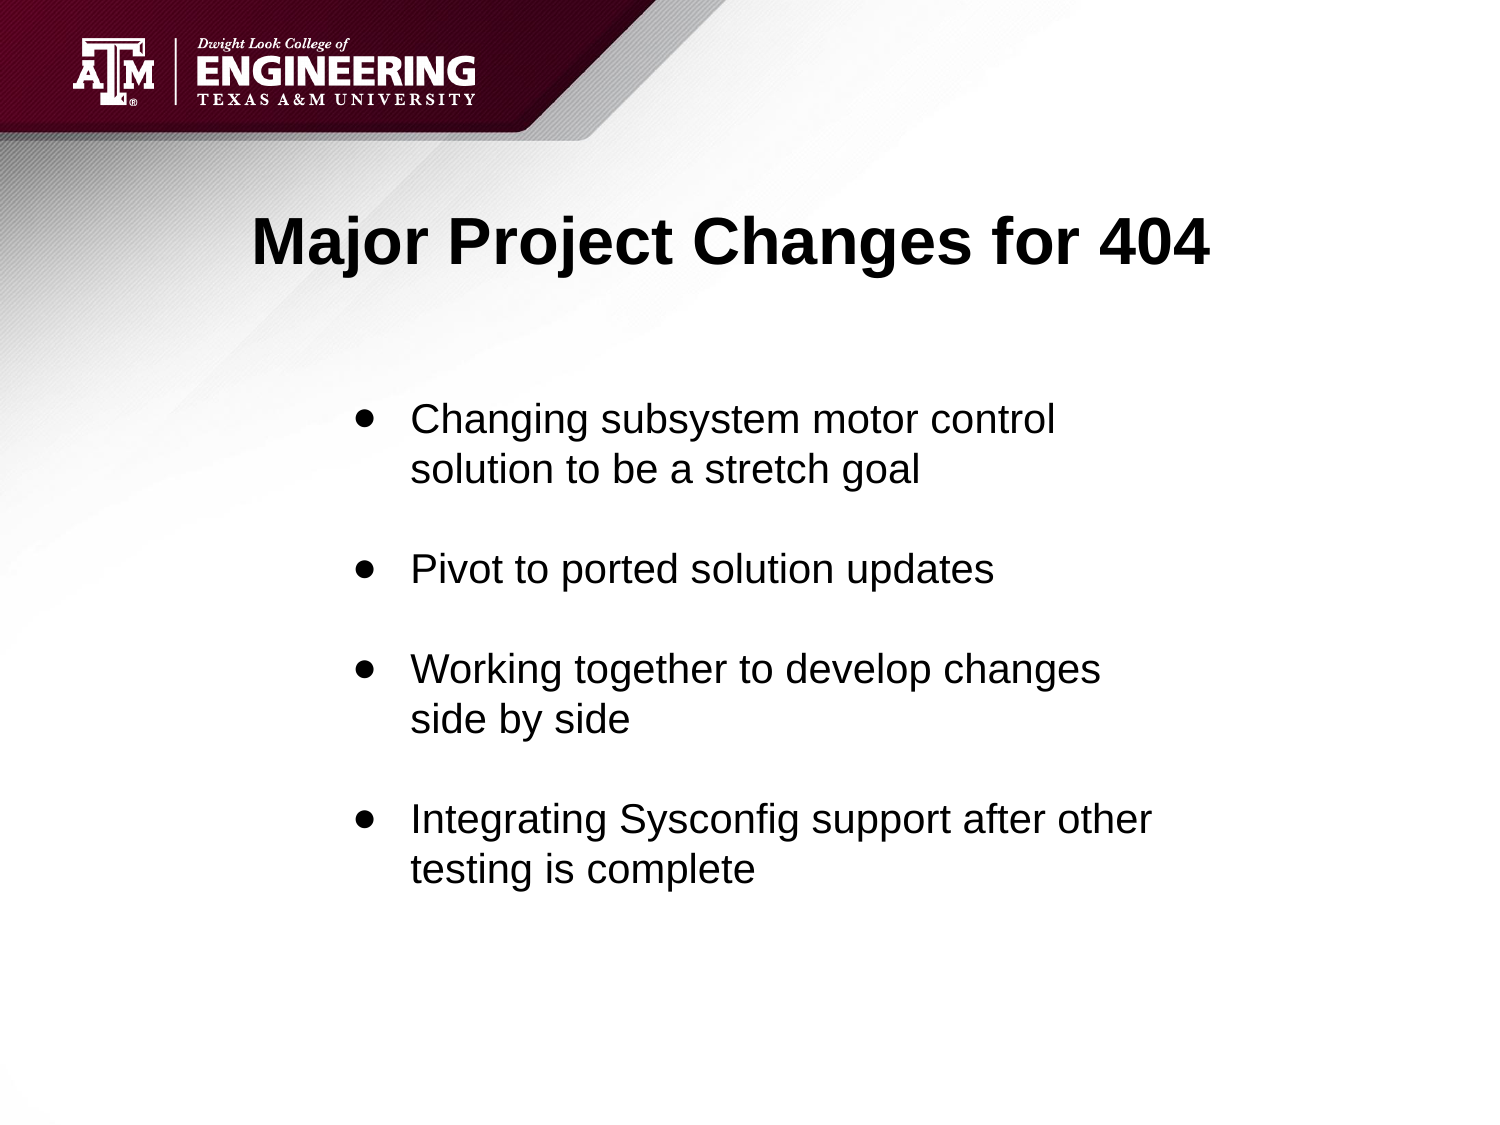

# Major Project Changes for 404
Changing subsystem motor control solution to be a stretch goal

Pivot to ported solution updates

Working together to develop changes side by side

Integrating Sysconfig support after other testing is complete